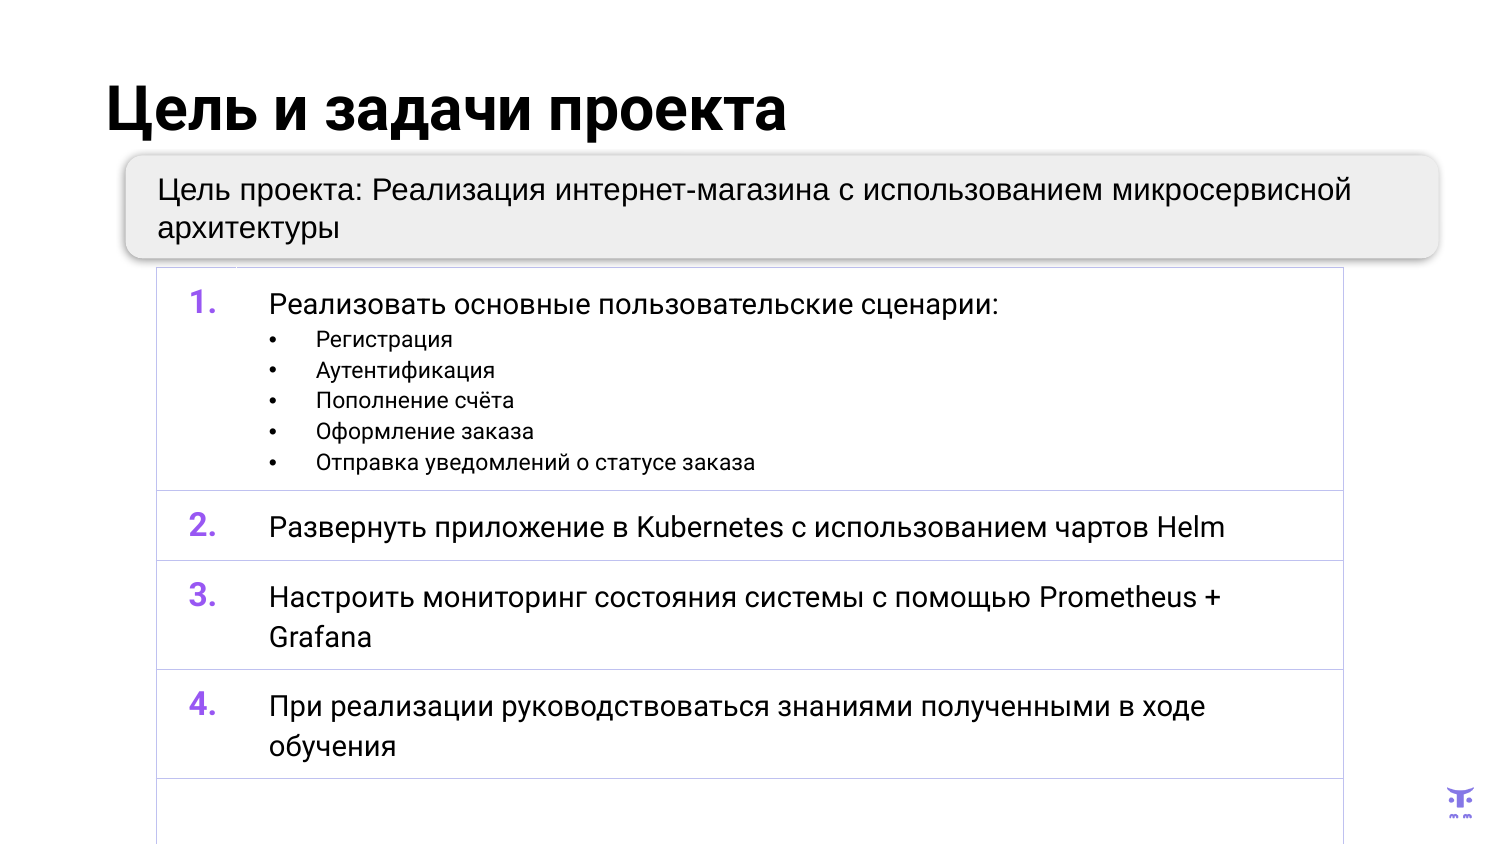

Цель и задачи проекта
Цель проекта: Реализация интернет-магазина с использованием микросервисной архитектуры
| 1. | Реализовать основные пользовательские сценарии: Регистрация Аутентификация Пополнение счёта Оформление заказа Отправка уведомлений о статусе заказа |
| --- | --- |
| 2. | Развернуть приложение в Kubernetes с использованием чартов Helm |
| 3. | Настроить мониторинг состояния системы с помощью Prometheus + Grafana |
| 4. | При реализации руководствоваться знаниями полученными в ходе обучения |
|  |  |